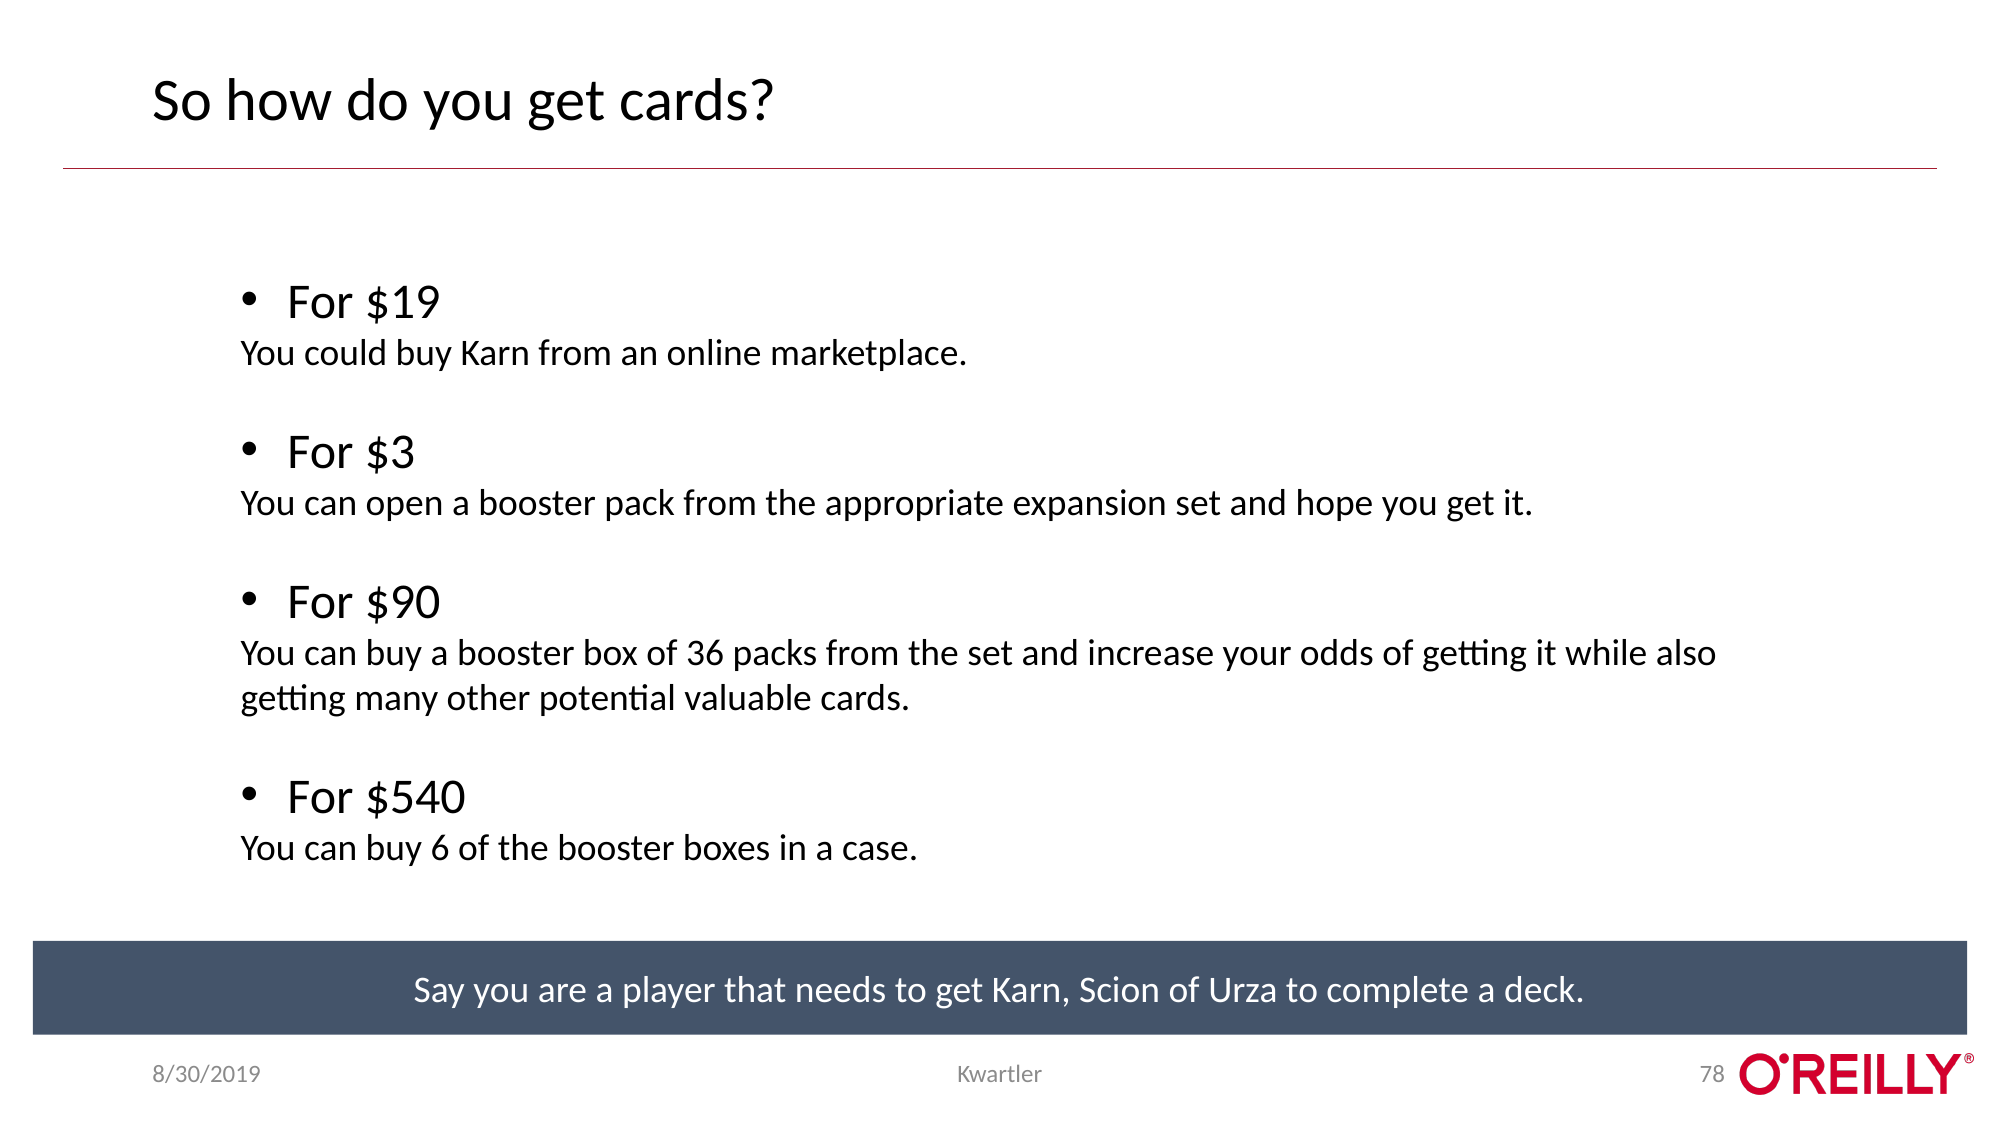

# So how do you get cards?
For $19
You could buy Karn from an online marketplace.

For $3
You can open a booster pack from the appropriate expansion set and hope you get it.

For $90
You can buy a booster box of 36 packs from the set and increase your odds of getting it while also getting many other potential valuable cards.

For $540
You can buy 6 of the booster boxes in a case.
Say you are a player that needs to get Karn, Scion of Urza to complete a deck.
8/30/2019
Kwartler
78